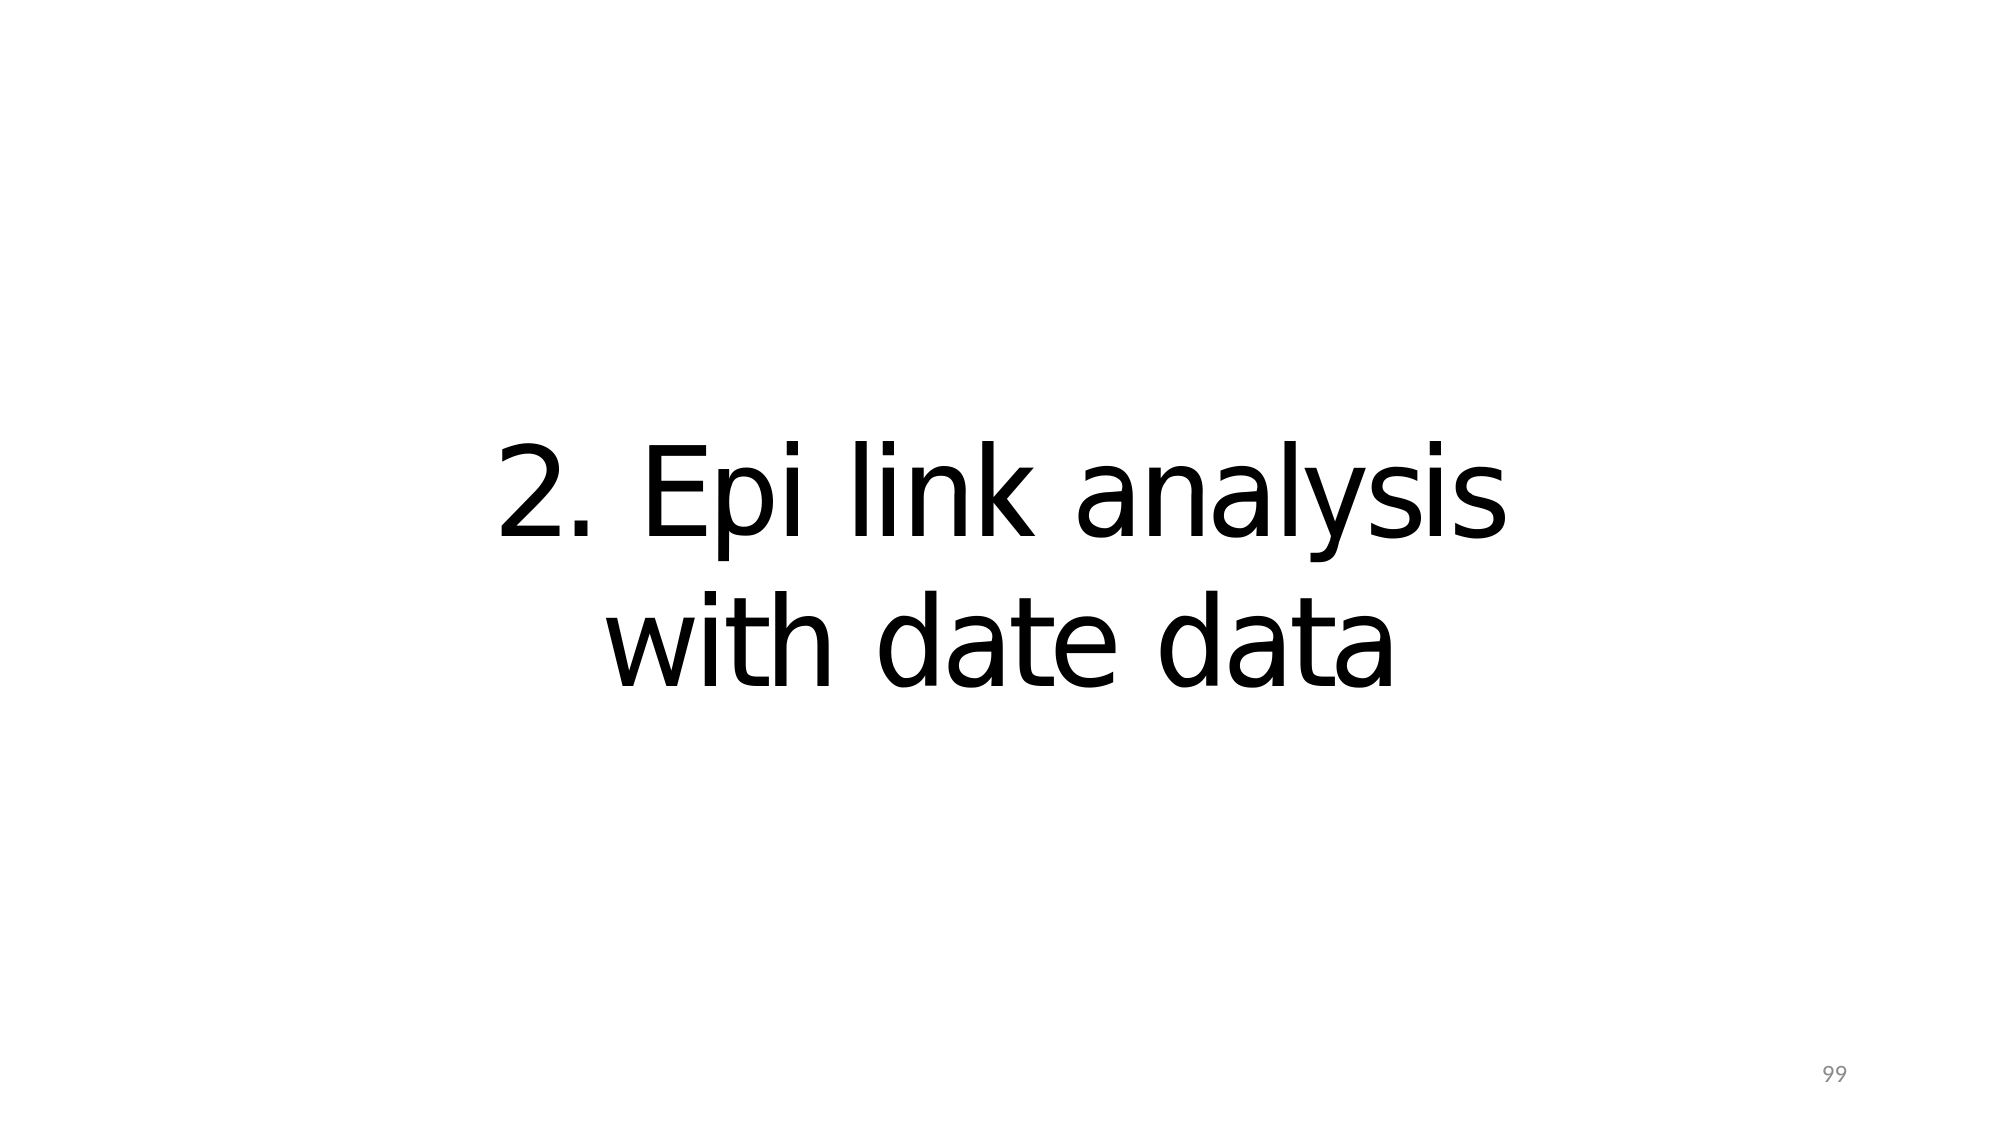

Epi link analysis with date data (1/24)
2. Epi link analysis with date data
99